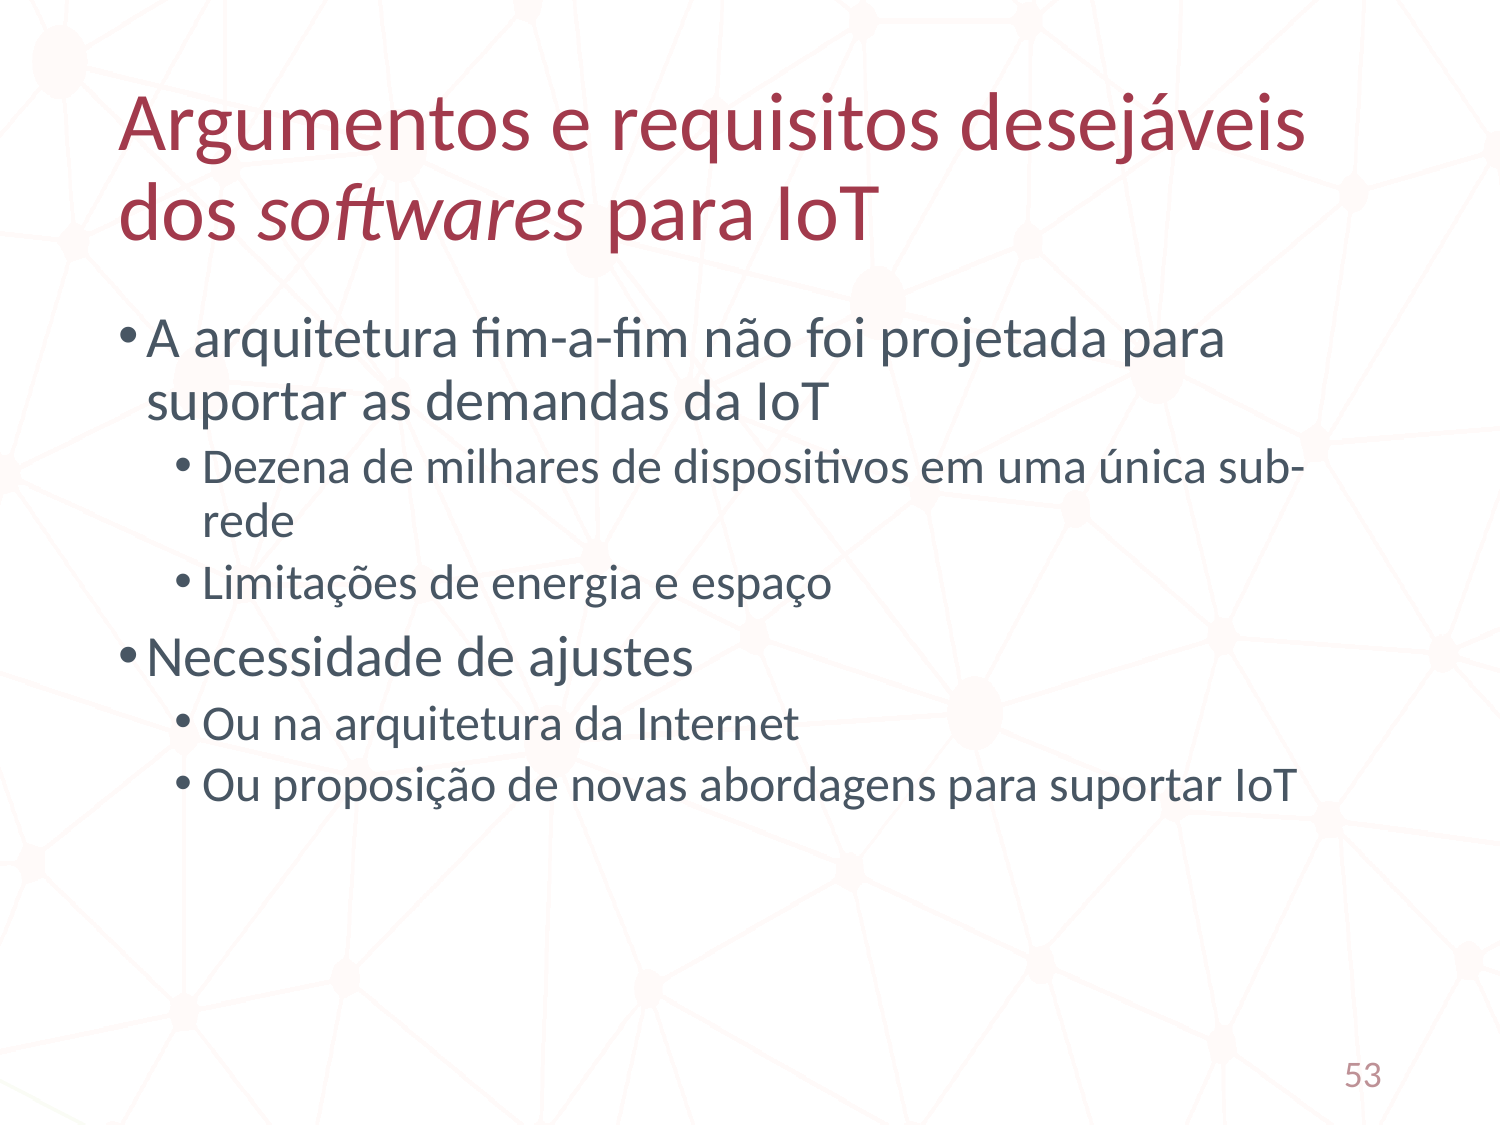

# Argumentos e requisitos desejáveis dos softwares para IoT
A arquitetura fim-a-fim não foi projetada para suportar as demandas da IoT
Dezena de milhares de dispositivos em uma única sub-rede
Limitações de energia e espaço
Necessidade de ajustes
Ou na arquitetura da Internet
Ou proposição de novas abordagens para suportar IoT

53